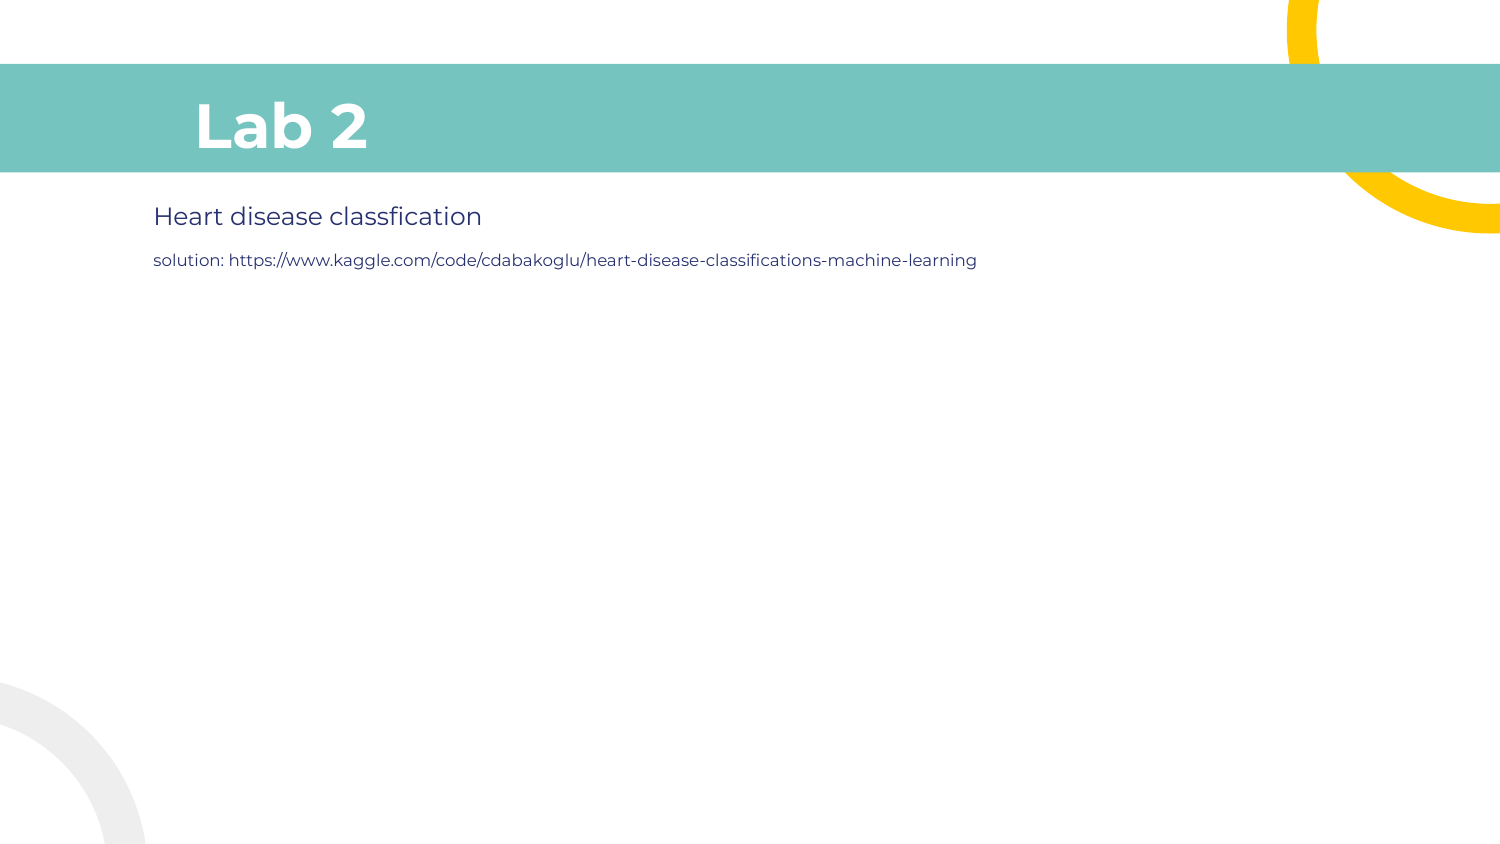

# Lab 2
Heart disease classfication

solution: https://www.kaggle.com/code/cdabakoglu/heart-disease-classifications-machine-learning